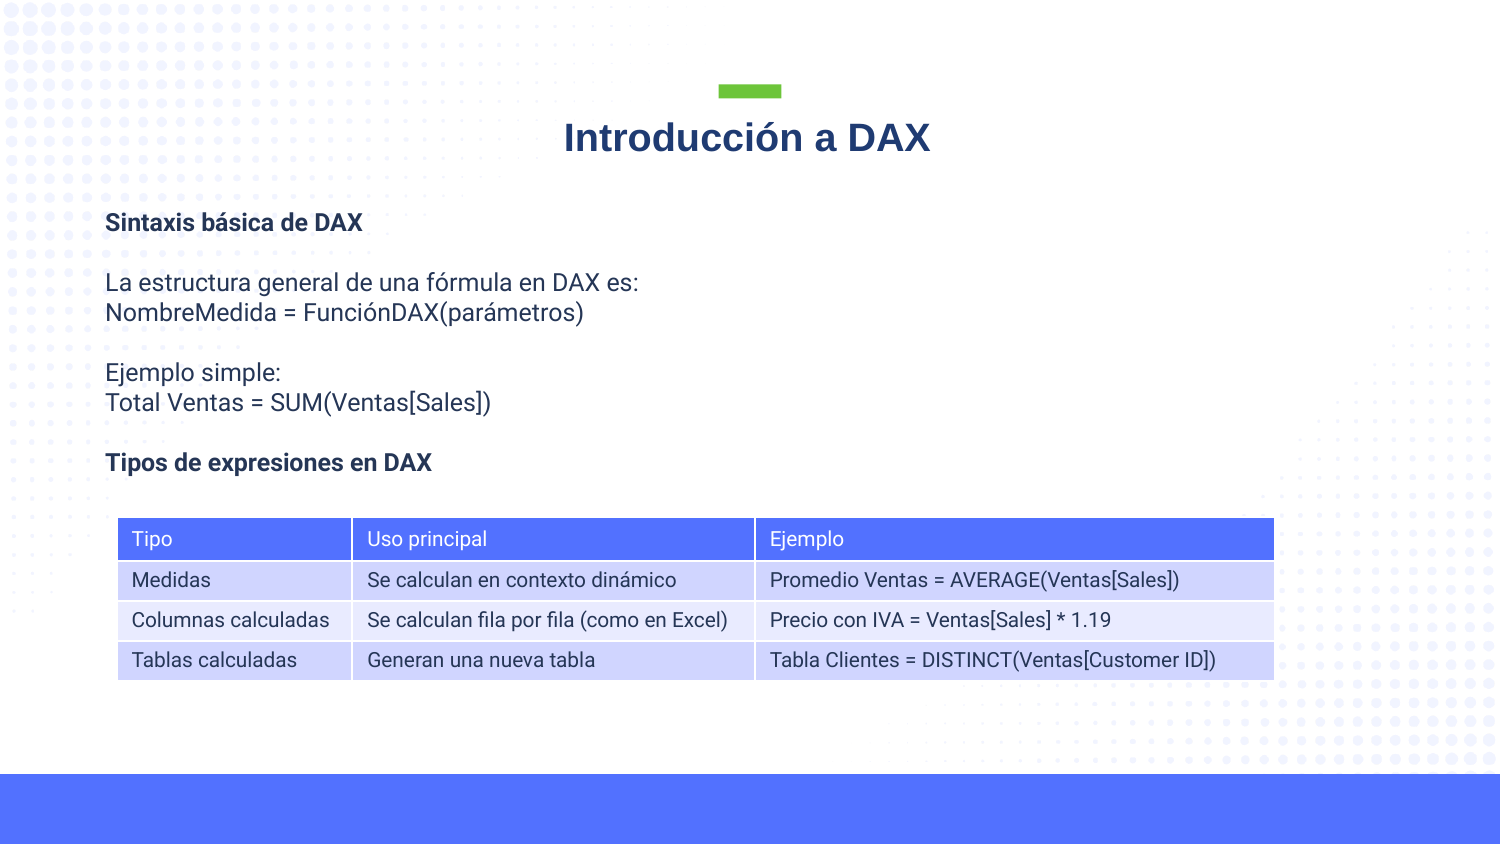

Introducción a DAX
Sintaxis básica de DAX

La estructura general de una fórmula en DAX es:
NombreMedida = FunciónDAX(parámetros)

Ejemplo simple:
Total Ventas = SUM(Ventas[Sales])

Tipos de expresiones en DAX

| Tipo | Uso principal | Ejemplo |
| --- | --- | --- |
| Medidas | Se calculan en contexto dinámico | Promedio Ventas = AVERAGE(Ventas[Sales]) |
| Columnas calculadas | Se calculan fila por fila (como en Excel) | Precio con IVA = Ventas[Sales] \* 1.19 |
| Tablas calculadas | Generan una nueva tabla | Tabla Clientes = DISTINCT(Ventas[Customer ID]) |